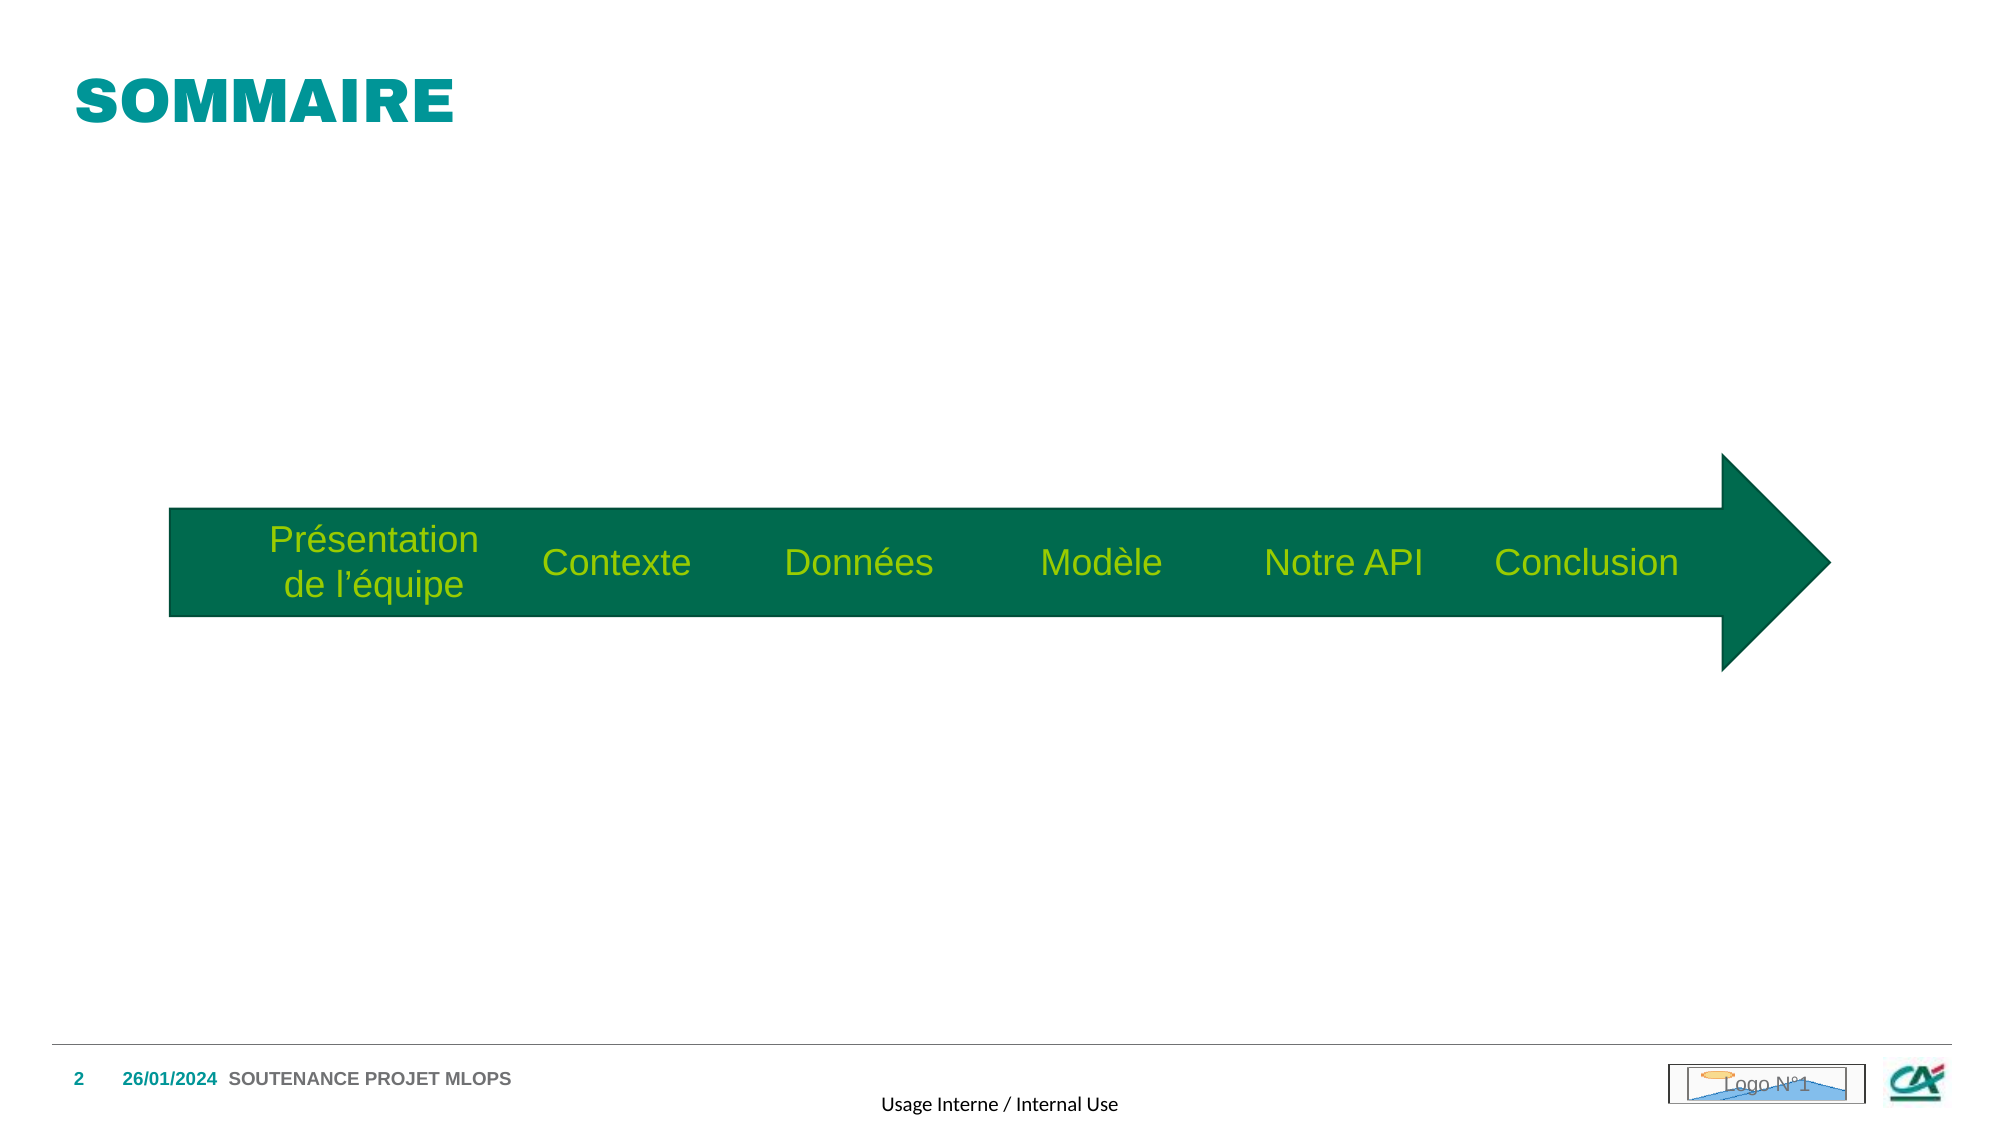

# Sommaire

Présentation de l’équipe
Conclusion
Contexte
Données
Modèle
Notre API
2
26/01/2024
Soutenance projet MLOPS